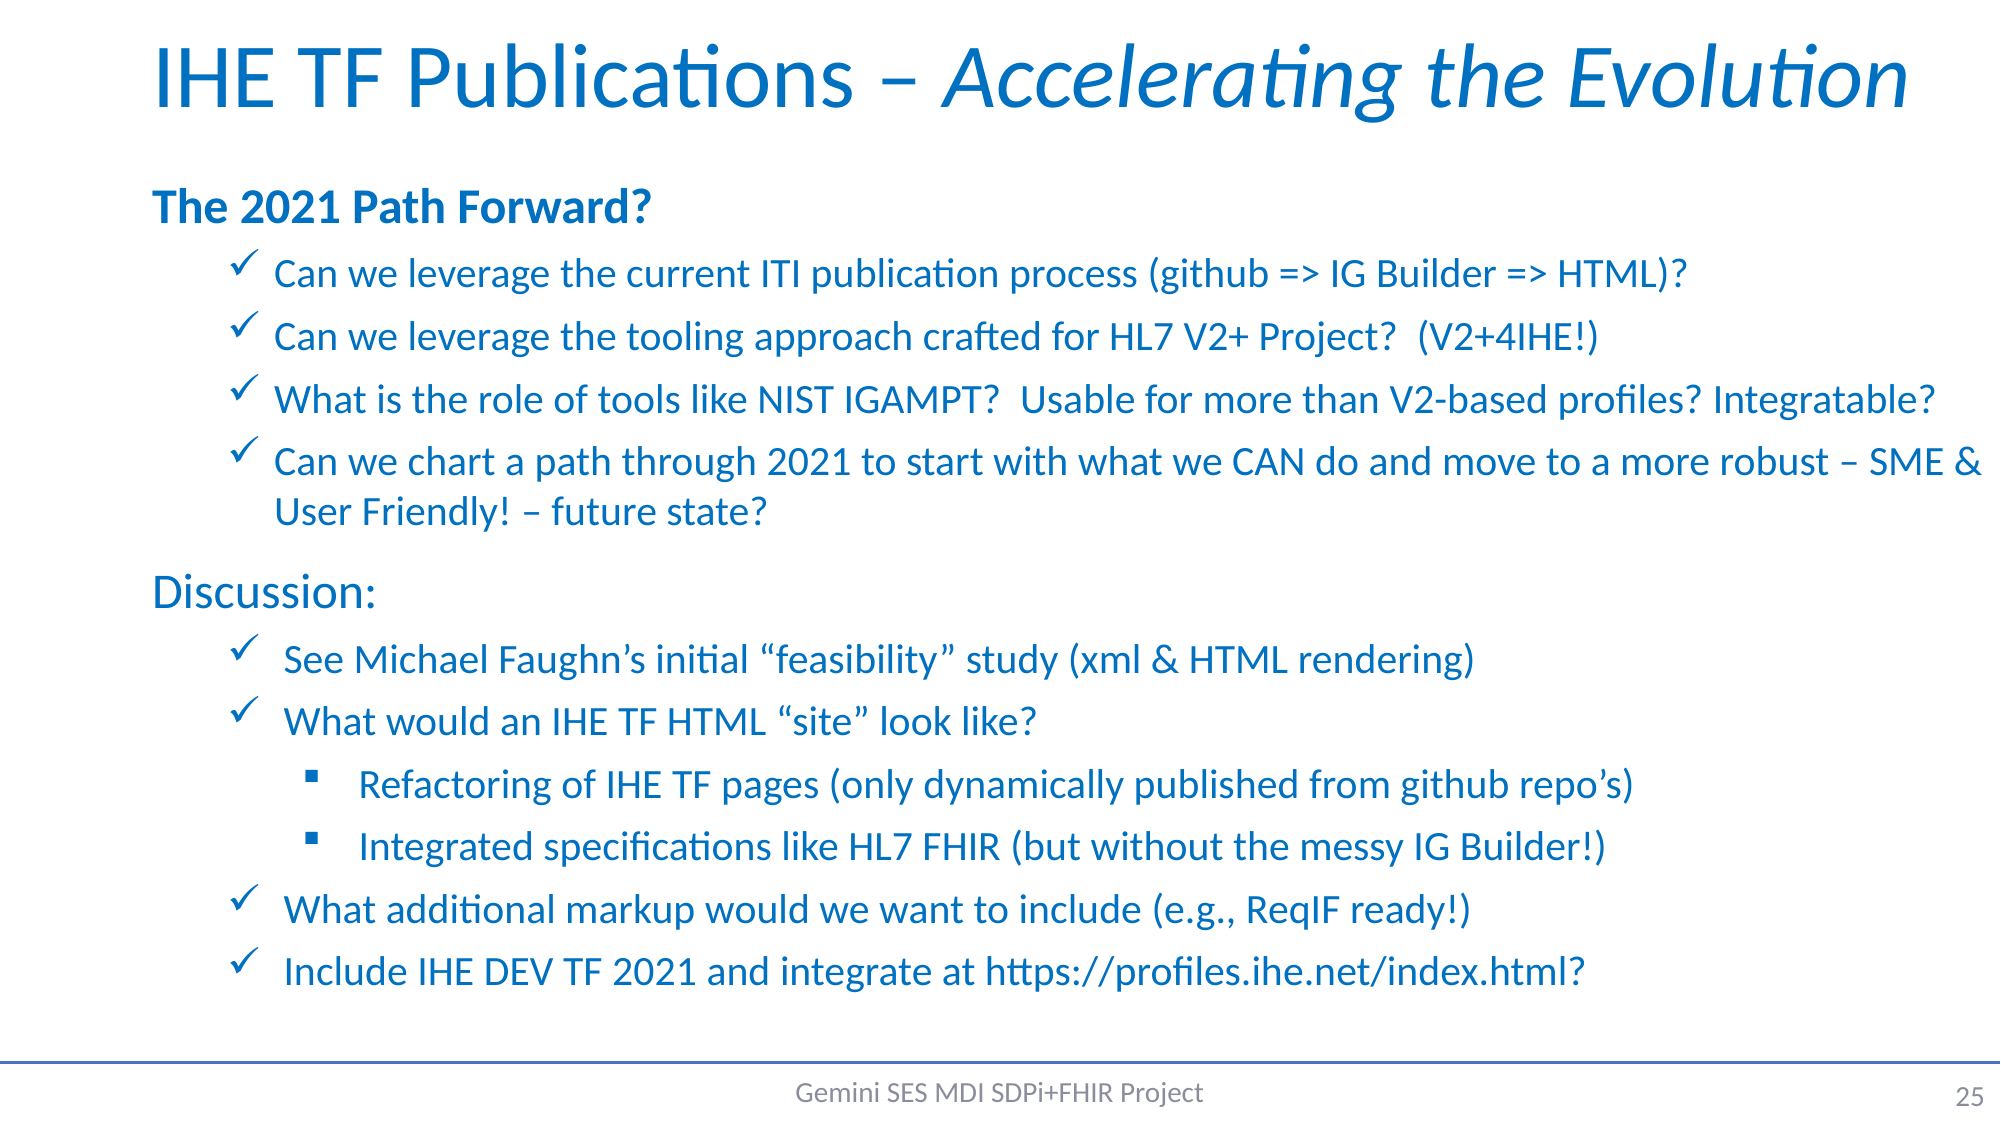

# IHE TF Publications – Accelerating the Evolution
The 2021 Path Forward?
Can we leverage the current ITI publication process (github => IG Builder => HTML)?
Can we leverage the tooling approach crafted for HL7 V2+ Project?  (V2+4IHE!)
What is the role of tools like NIST IGAMPT?  Usable for more than V2-based profiles? Integratable?
Can we chart a path through 2021 to start with what we CAN do and move to a more robust – SME & User Friendly! – future state?
Discussion:
See Michael Faughn’s initial “feasibility” study (xml & HTML rendering)
What would an IHE TF HTML “site” look like?
Refactoring of IHE TF pages (only dynamically published from github repo’s)
Integrated specifications like HL7 FHIR (but without the messy IG Builder!)
What additional markup would we want to include (e.g., ReqIF ready!)
Include IHE DEV TF 2021 and integrate at https://profiles.ihe.net/index.html?
Gemini SES MDI SDPi+FHIR Project
25